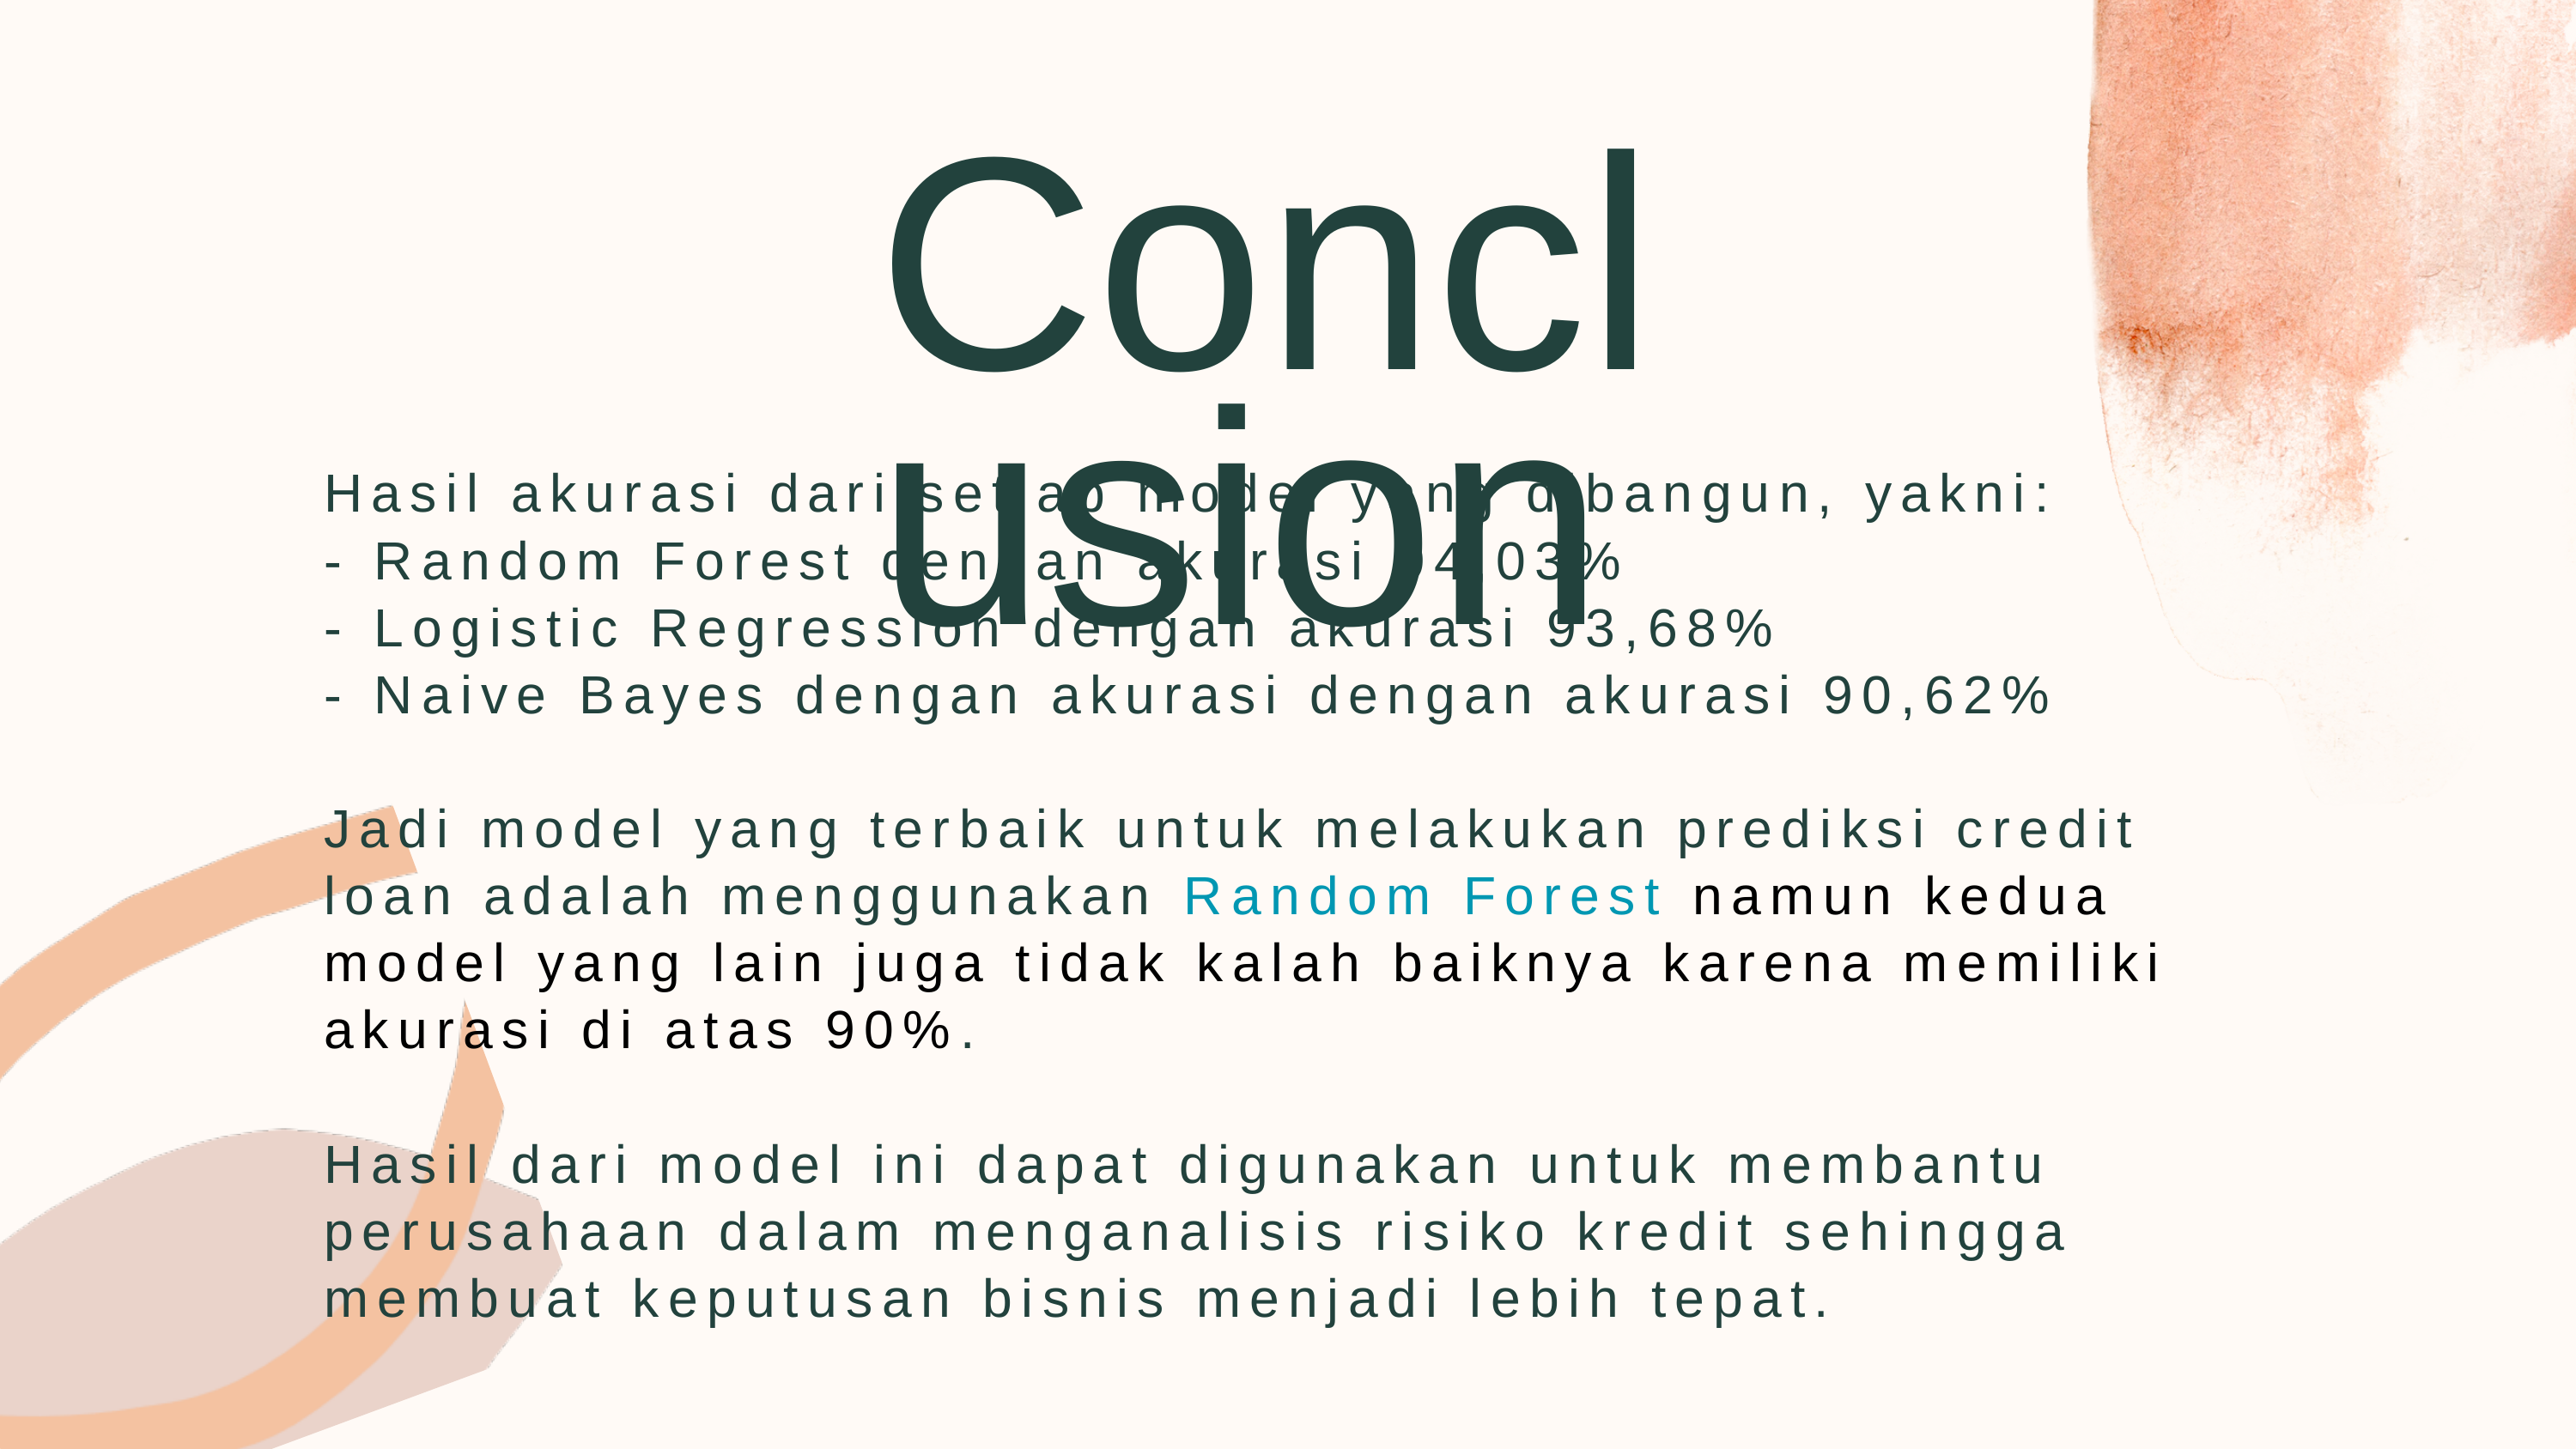

Conclusion
Hasil akurasi dari setiap model yang dibangun, yakni:
- Random Forest dengan akurasi 94,03%
- Logistic Regression dengan akurasi 93,68%
- Naive Bayes dengan akurasi dengan akurasi 90,62%

Jadi model yang terbaik untuk melakukan prediksi credit loan adalah menggunakan Random Forest namun kedua model yang lain juga tidak kalah baiknya karena memiliki akurasi di atas 90%.

Hasil dari model ini dapat digunakan untuk membantu perusahaan dalam menganalisis risiko kredit sehingga membuat keputusan bisnis menjadi lebih tepat.